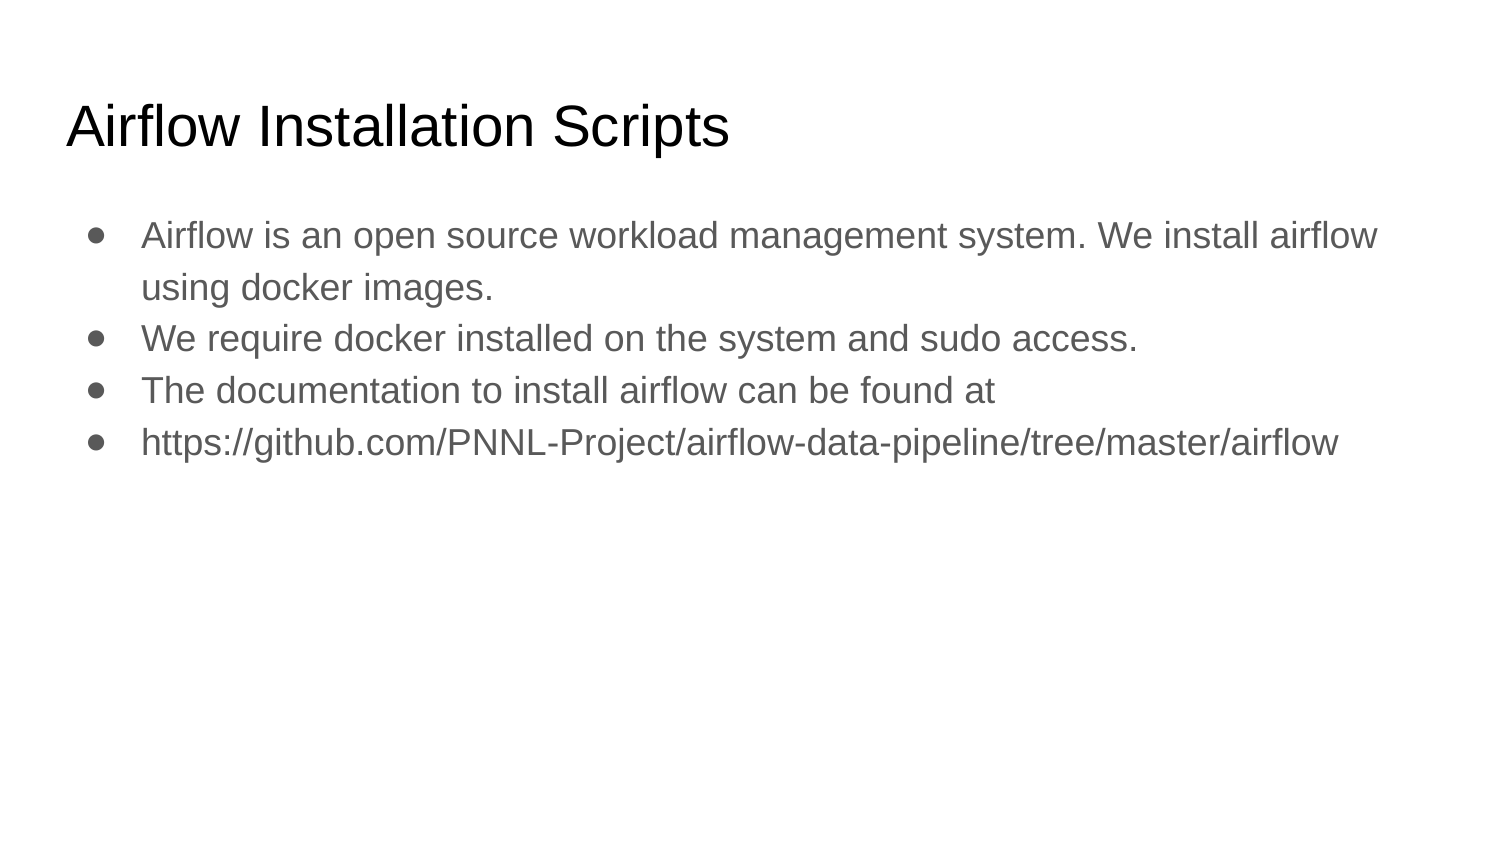

# Airflow Installation Scripts
Airflow is an open source workload management system. We install airflow using docker images.
We require docker installed on the system and sudo access.
The documentation to install airflow can be found at
https://github.com/PNNL-Project/airflow-data-pipeline/tree/master/airflow